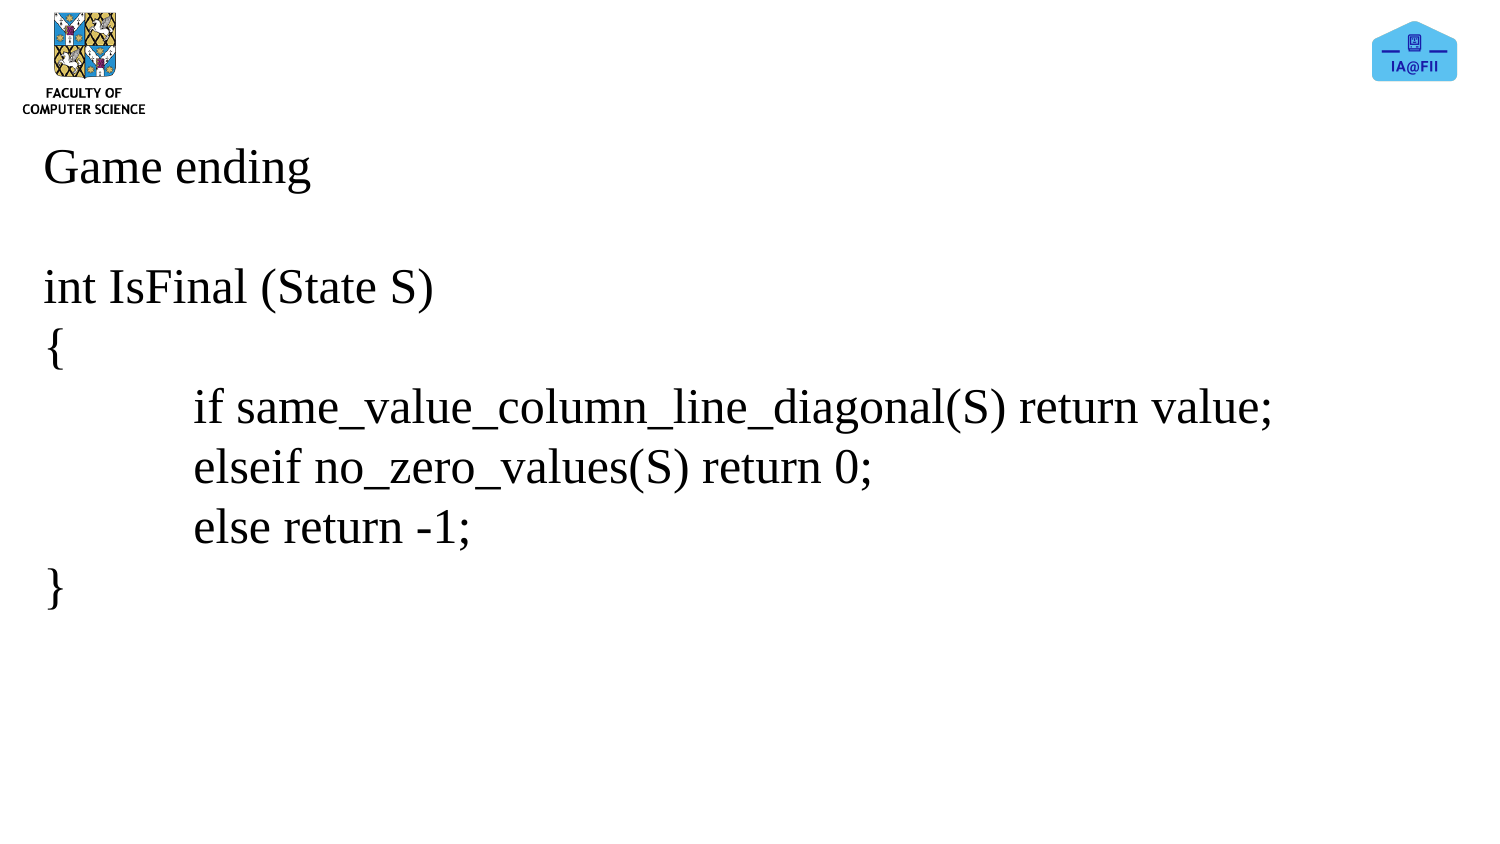

Game ending

int IsFinal (State S)
{
	if same_value_column_line_diagonal(S) return value;
	elseif no_zero_values(S) return 0;
else return -1;
}